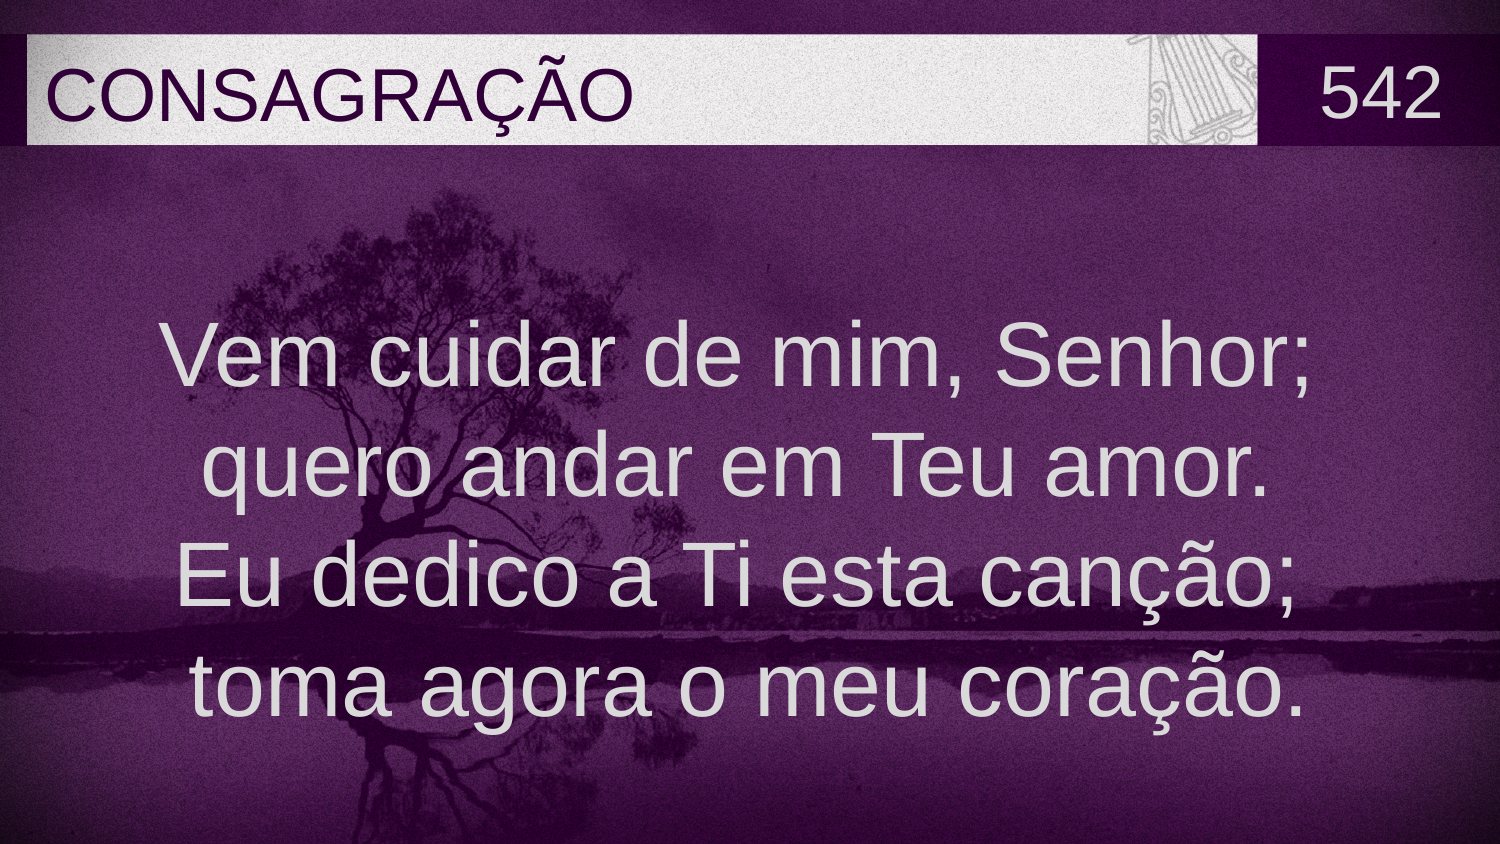

# CONSAGRAÇÃO
542
Vem cuidar de mim, Senhor;
quero andar em Teu amor.
Eu dedico a Ti esta canção;
toma agora o meu coração.